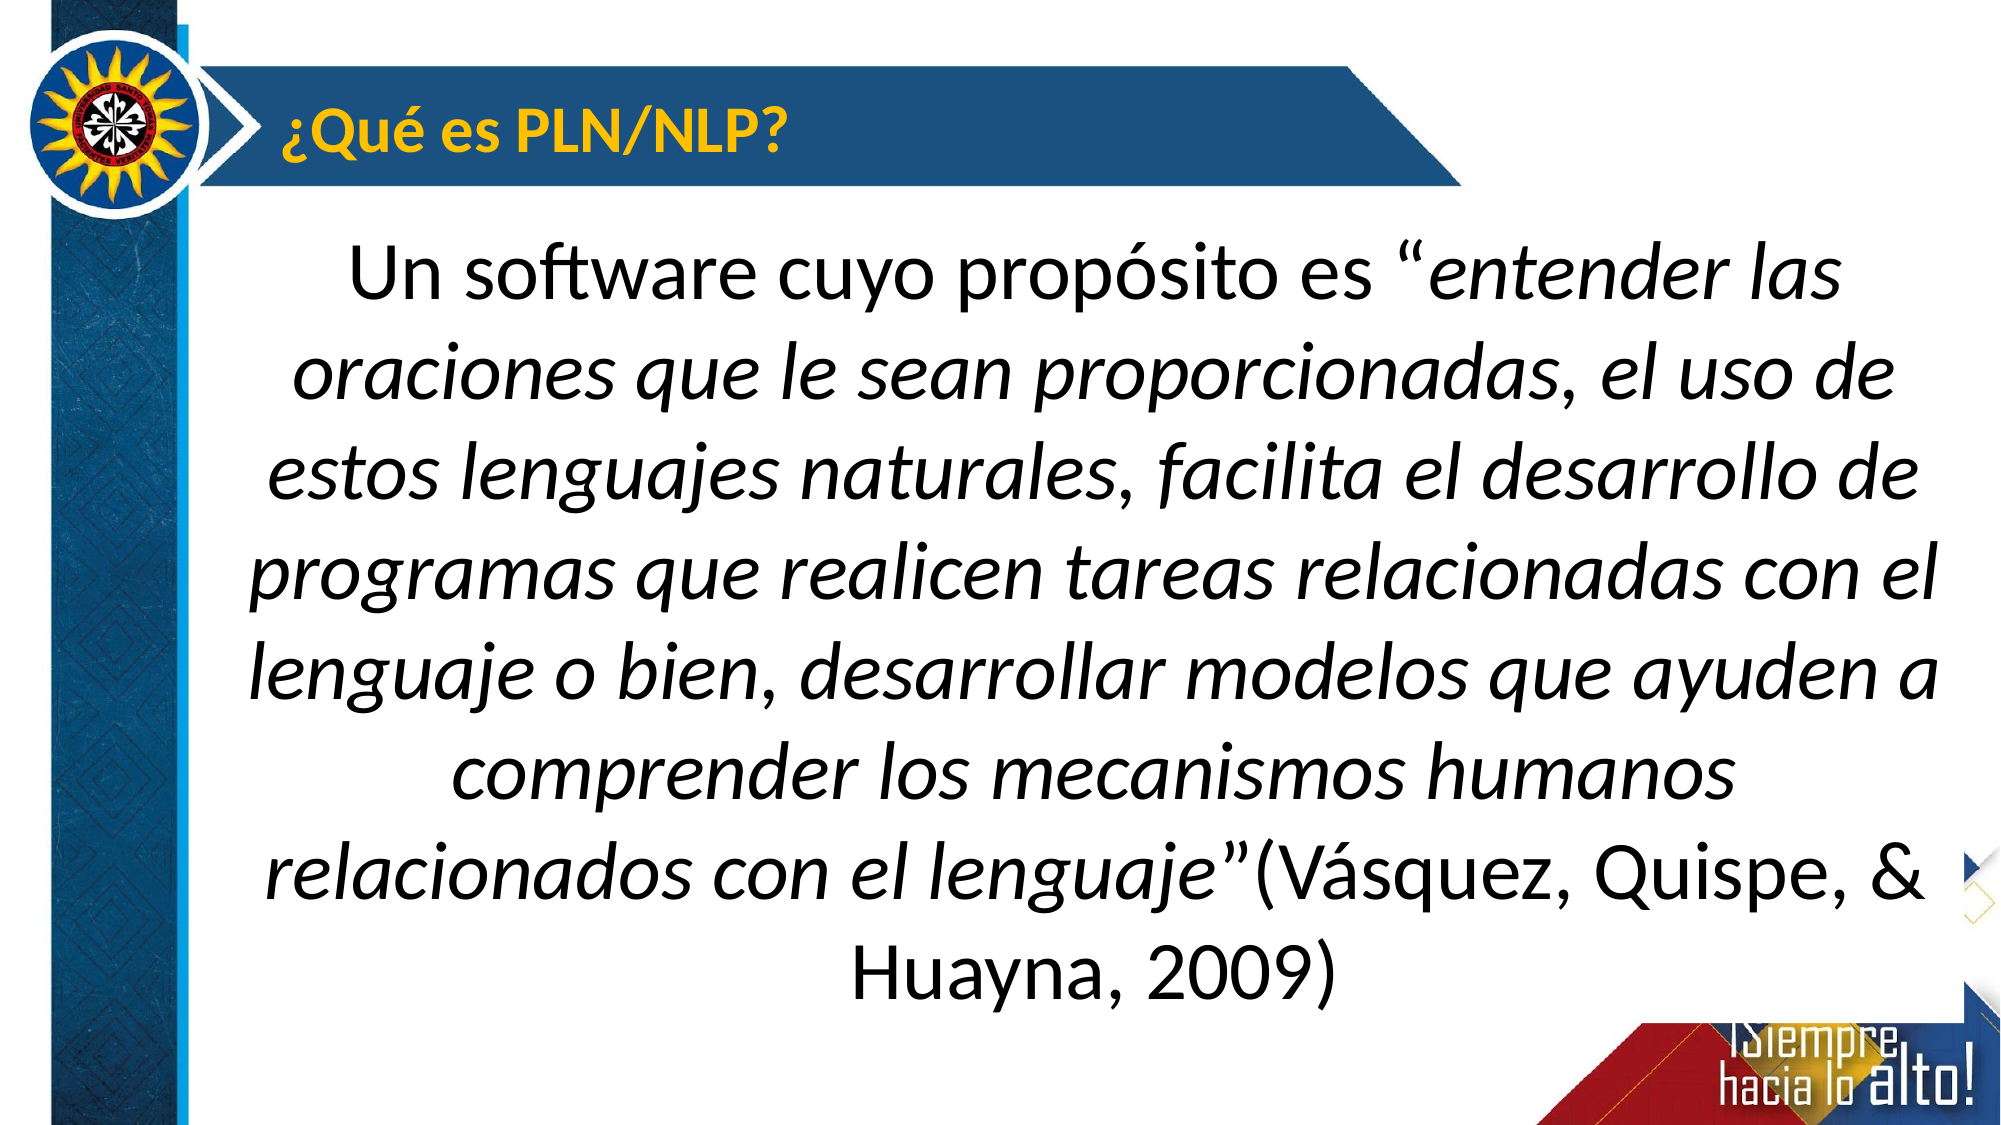

¿Qué es PLN/NLP?
Un software cuyo propósito es “entender las oraciones que le sean proporcionadas, el uso de estos lenguajes naturales, facilita el desarrollo de programas que realicen tareas relacionadas con el lenguaje o bien, desarrollar modelos que ayuden a comprender los mecanismos humanos relacionados con el lenguaje”(Vásquez, Quispe, & Huayna, 2009)